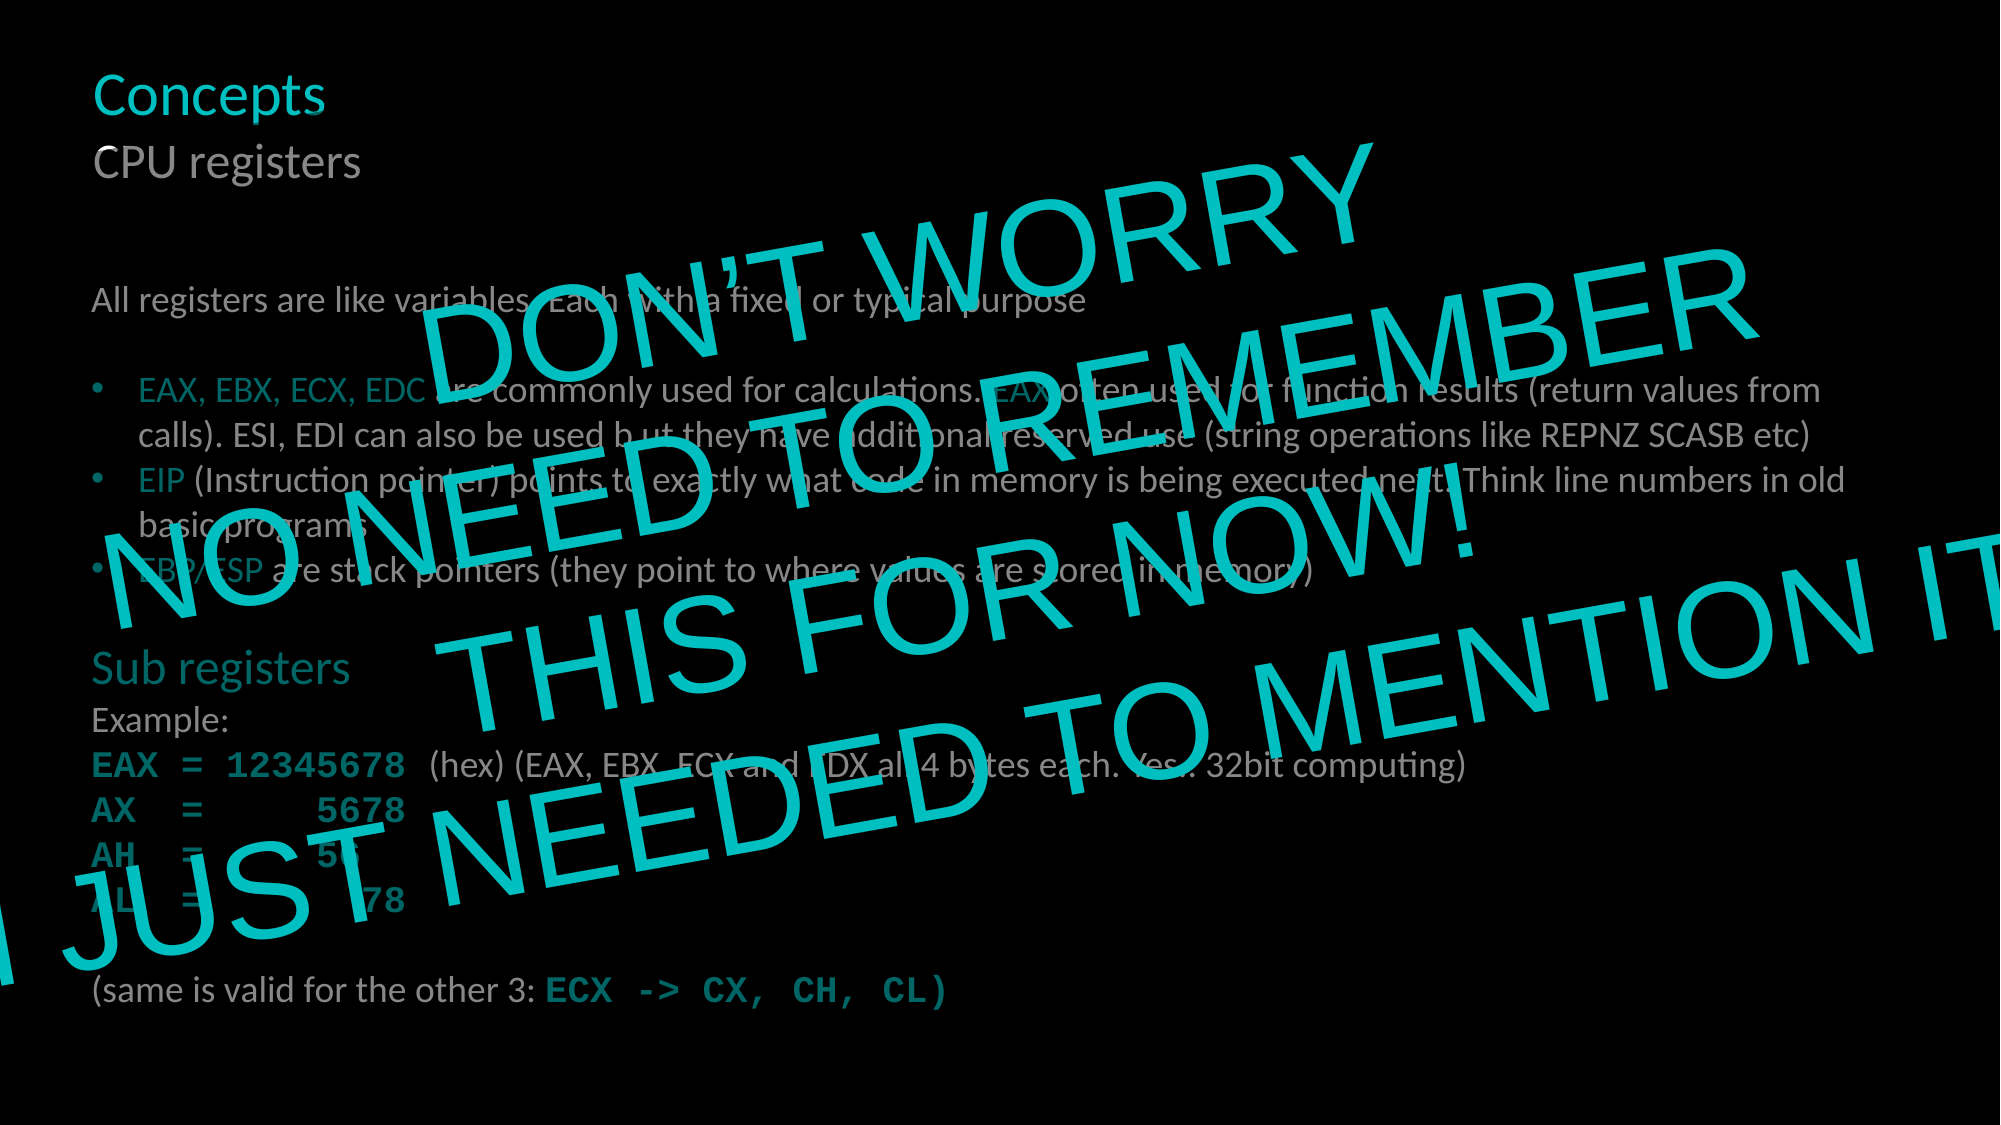

DON’T WORRY
NO NEED TO REMEMBER
THIS FOR NOW!
I JUST NEEDED TO MENTION IT

Concepts
CPU registers
All registers are like variables. Each with a fixed or typical purpose

EAX, EBX, ECX, EDC are commonly used for calculations. EAX often used for function results (return values from calls). ESI, EDI can also be used b ut they have additional reserved use (string operations like REPNZ SCASB etc)
EIP (Instruction pointer) points to exactly what code in memory is being executed next. Think line numbers in old basic programs
EBP/ESP are stack pointers (they point to where values are stored in memory)

Sub registers
Example:
EAX = 12345678 (hex) (EAX, EBX, ECX and EDX all 4 bytes each. Yes.. 32bit computing)
AX  =     5678
AH  =     56
AL  =       78

(same is valid for the other 3: ECX -> CX, CH, CL)